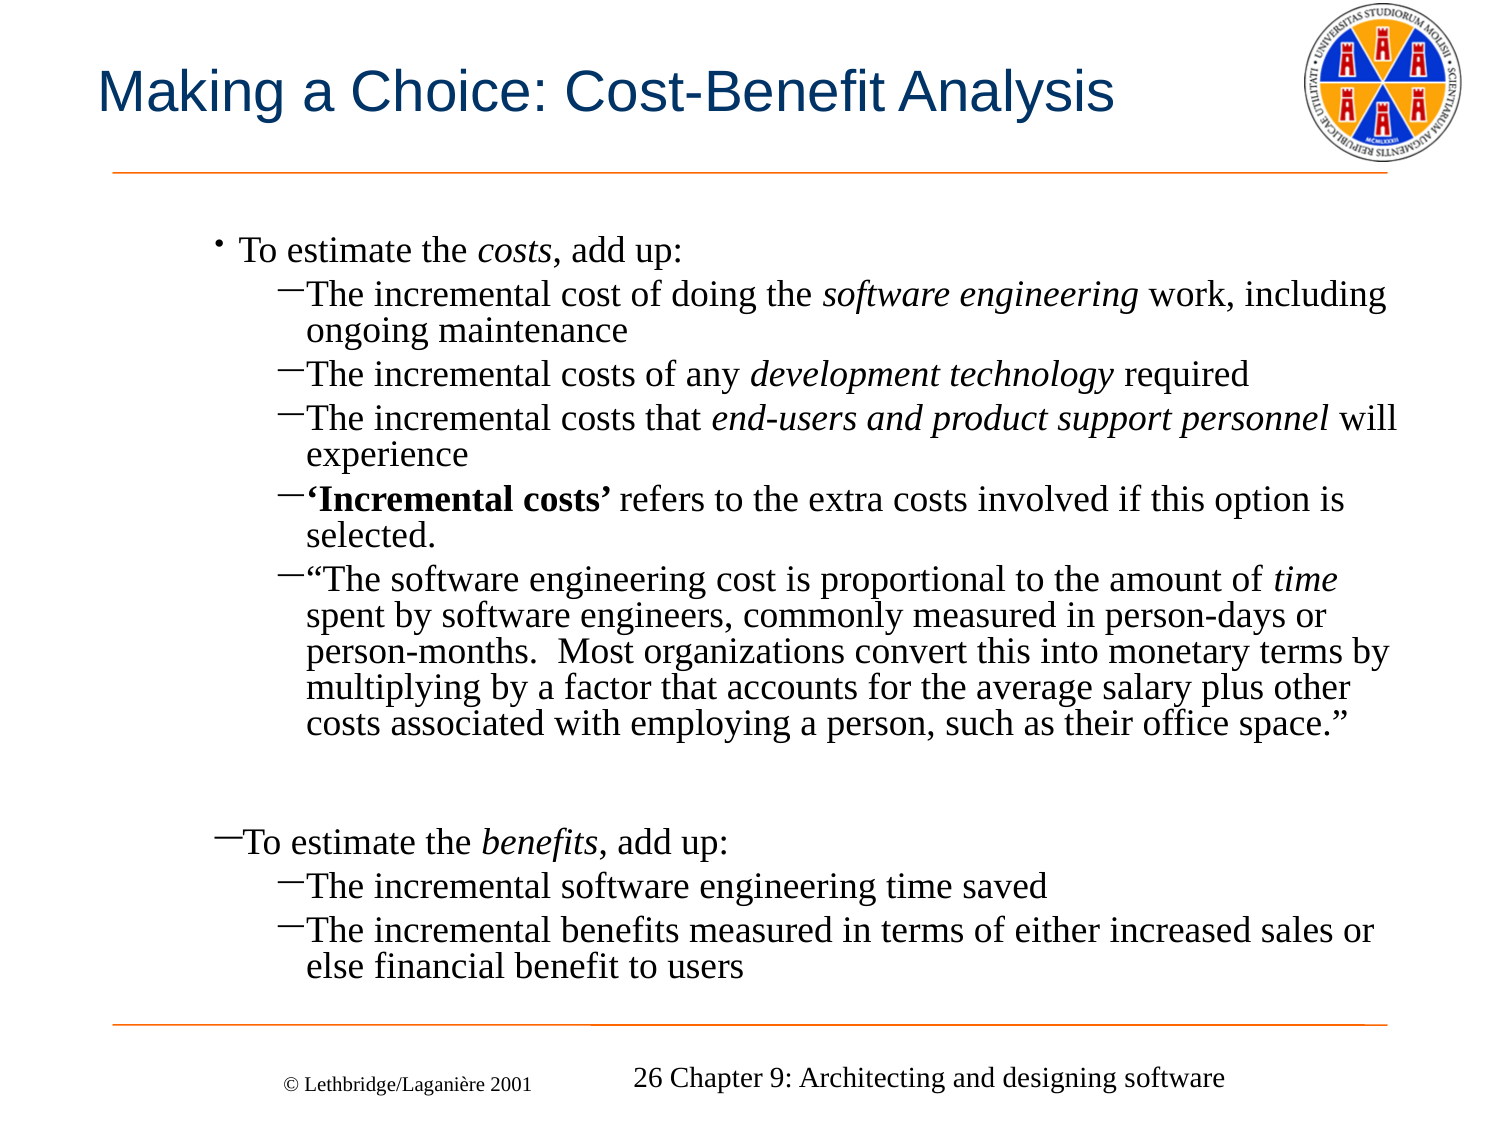

# Making a Choice: Cost-Benefit Analysis
To estimate the costs, add up:
The incremental cost of doing the software engineering work, including ongoing maintenance
The incremental costs of any development technology required
The incremental costs that end-users and product support personnel will experience
‘Incremental costs’ refers to the extra costs involved if this option is selected.
“The software engineering cost is proportional to the amount of time spent by software engineers, commonly measured in person-days or person-months.  Most organizations convert this into monetary terms by multiplying by a factor that accounts for the average salary plus other costs associated with employing a person, such as their office space.”

To estimate the benefits, add up:
The incremental software engineering time saved
The incremental benefits measured in terms of either increased sales or else financial benefit to users
26 Chapter 9: Architecting and designing software
© Lethbridge/Laganière 2001